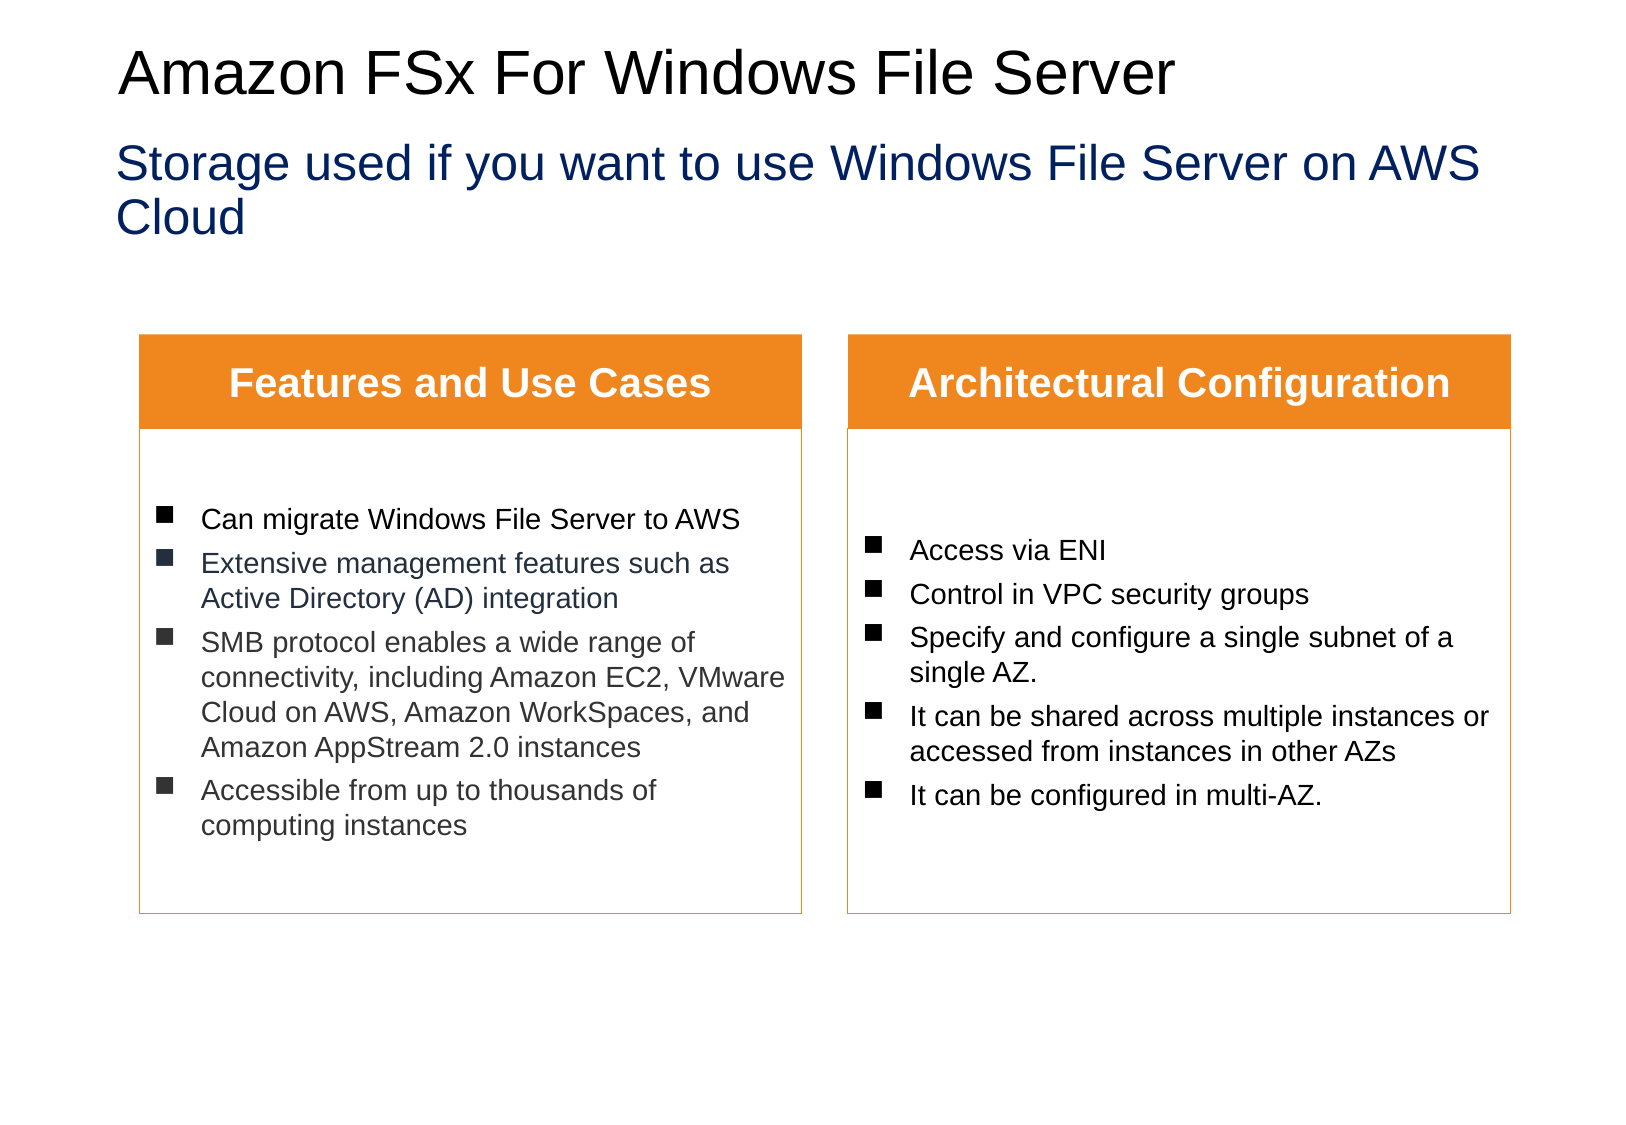

Amazon FSx For Windows File Server
Storage used if you want to use Windows File Server on AWS Cloud
Features and Use Cases
Architectural Configuration
Can migrate Windows File Server to AWS
Extensive management features such as Active Directory (AD) integration
SMB protocol enables a wide range of connectivity, including Amazon EC2, VMware Cloud on AWS, Amazon WorkSpaces, and Amazon AppStream 2.0 instances
Accessible from up to thousands of computing instances
Access via ENI
Control in VPC security groups
Specify and configure a single subnet of a single AZ.
It can be shared across multiple instances or accessed from instances in other AZs
It can be configured in multi-AZ.